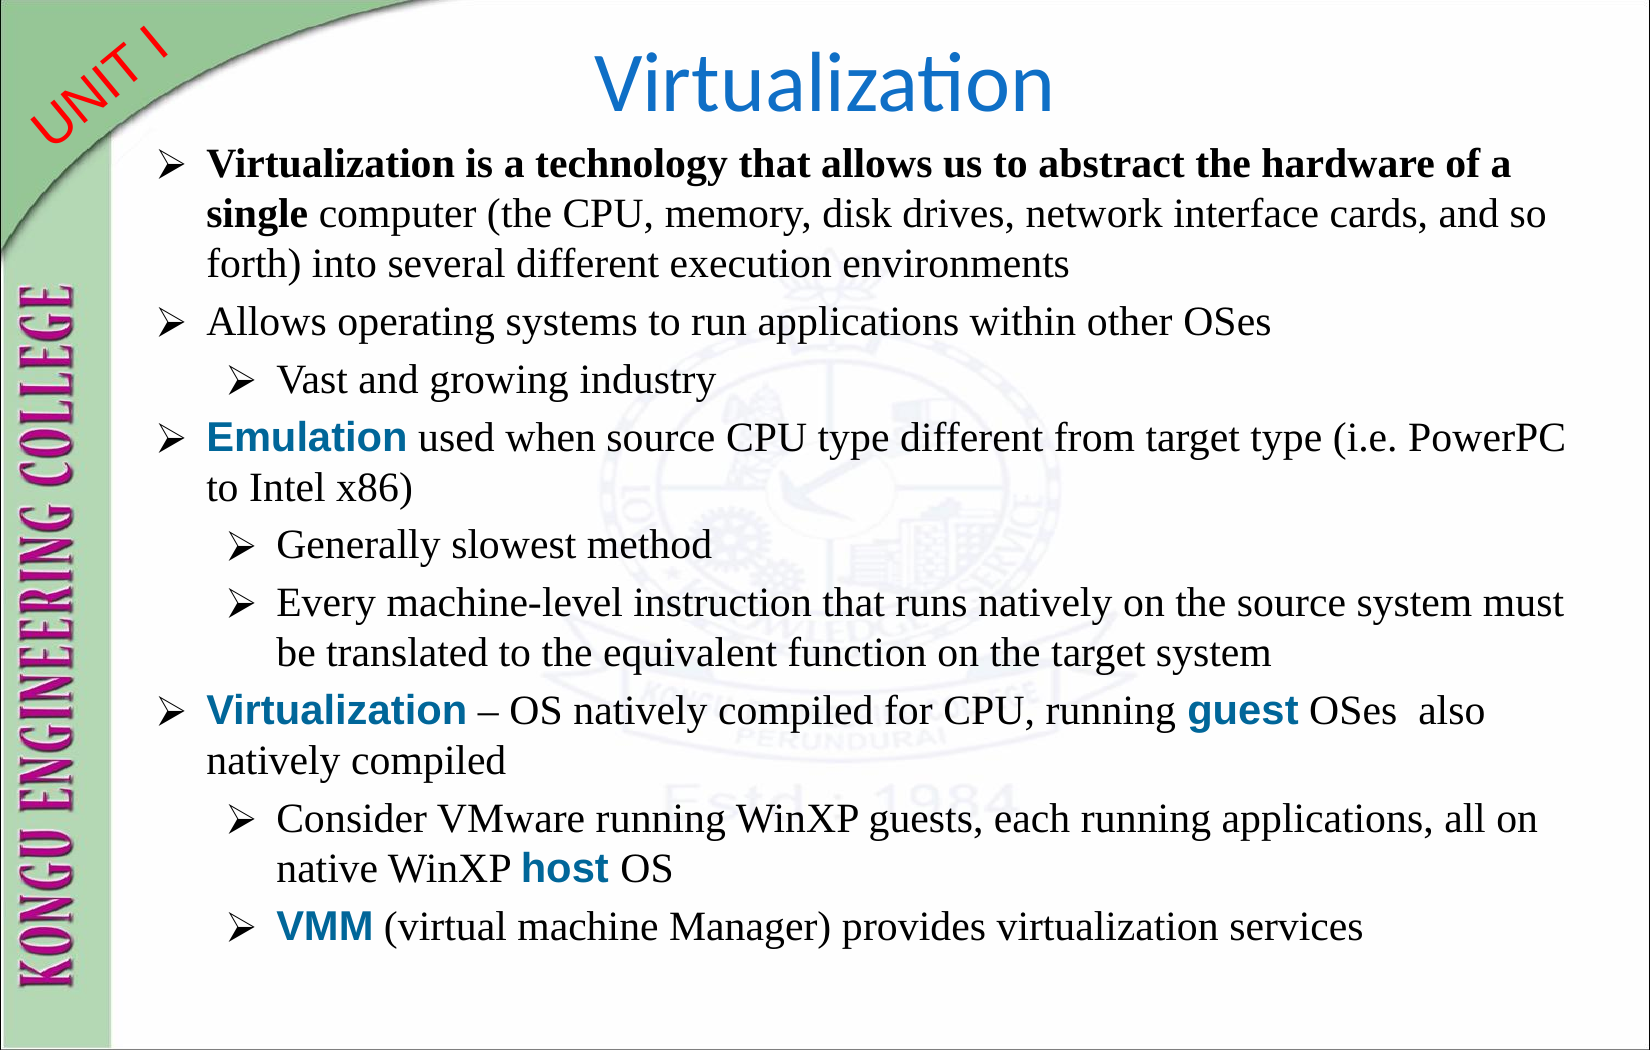

# Virtualization
Virtualization is a technology that allows us to abstract the hardware of a single computer (the CPU, memory, disk drives, network interface cards, and so forth) into several different execution environments
Allows operating systems to run applications within other OSes
Vast and growing industry
Emulation used when source CPU type different from target type (i.e. PowerPC to Intel x86)
Generally slowest method
Every machine-level instruction that runs natively on the source system must be translated to the equivalent function on the target system
Virtualization – OS natively compiled for CPU, running guest OSes  also natively compiled
Consider VMware running WinXP guests, each running applications, all on native WinXP host OS
VMM (virtual machine Manager) provides virtualization services